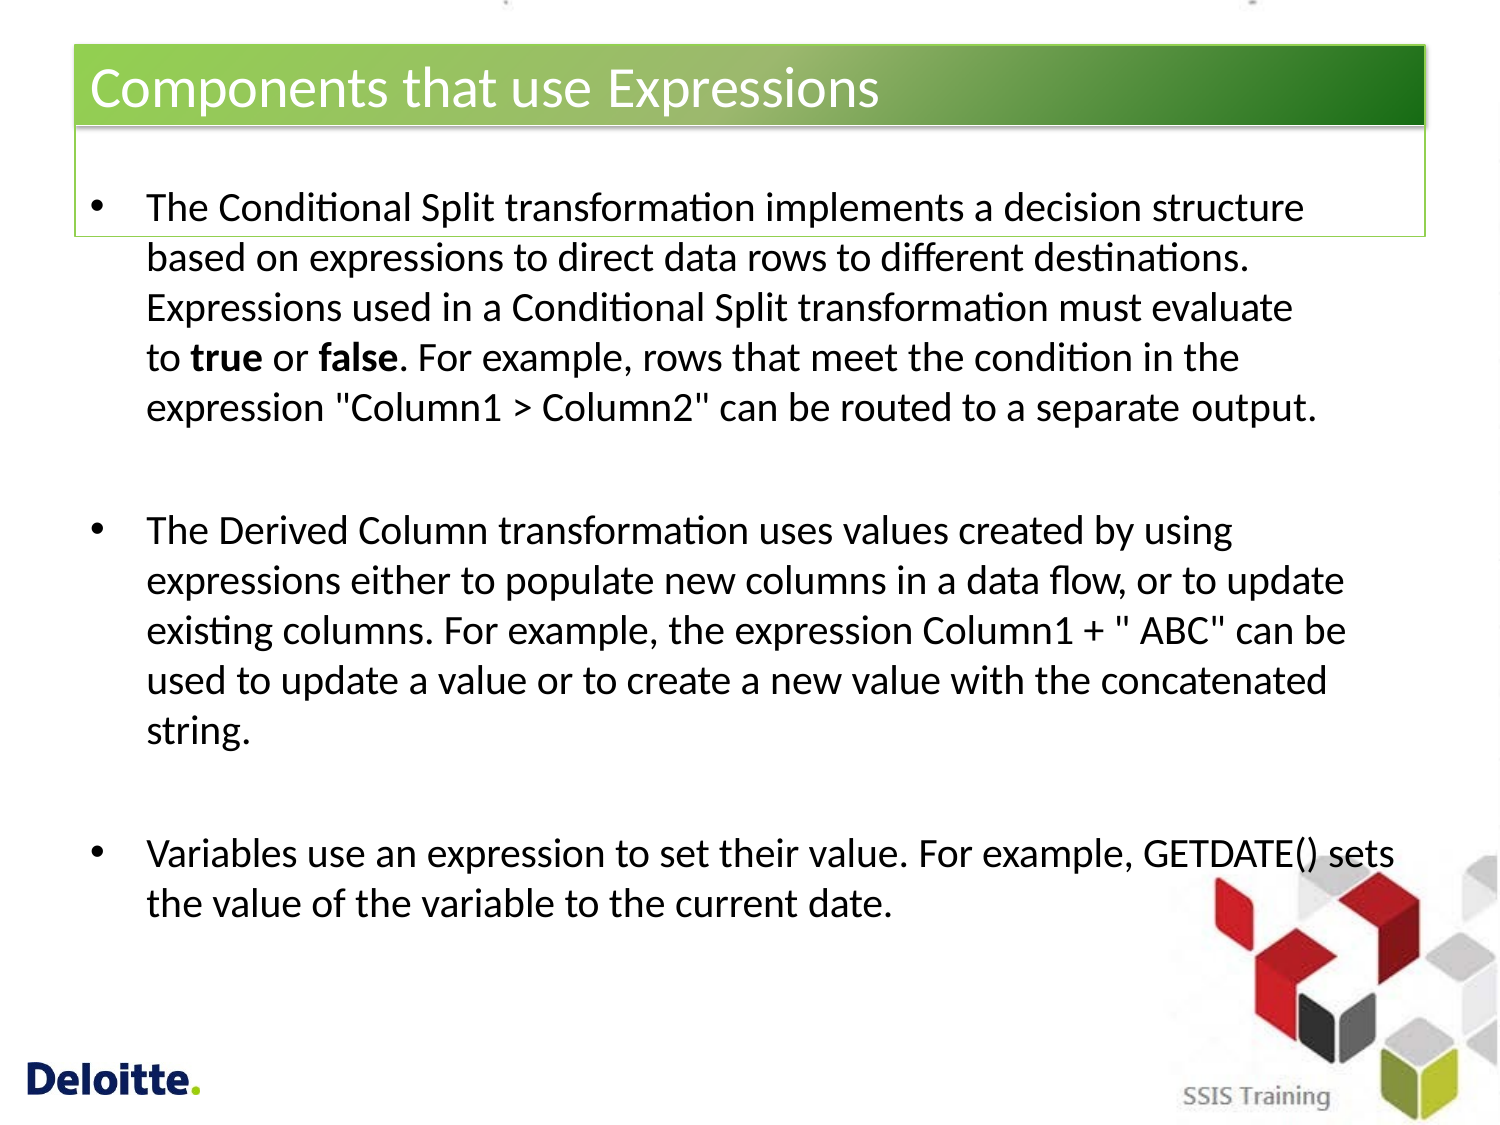

# Components that use Expressions
The Conditional Split transformation implements a decision structure  based on expressions to direct data rows to different destinations.  Expressions used in a Conditional Split transformation must evaluate  to true or false. For example, rows that meet the condition in the  expression "Column1 > Column2" can be routed to a separate output.

The Derived Column transformation uses values created by using  expressions either to populate new columns in a data flow, or to update  existing columns. For example, the expression Column1 + " ABC" can be  used to update a value or to create a new value with the concatenated  string.

Variables use an expression to set their value. For example, GETDATE() sets  the value of the variable to the current date.